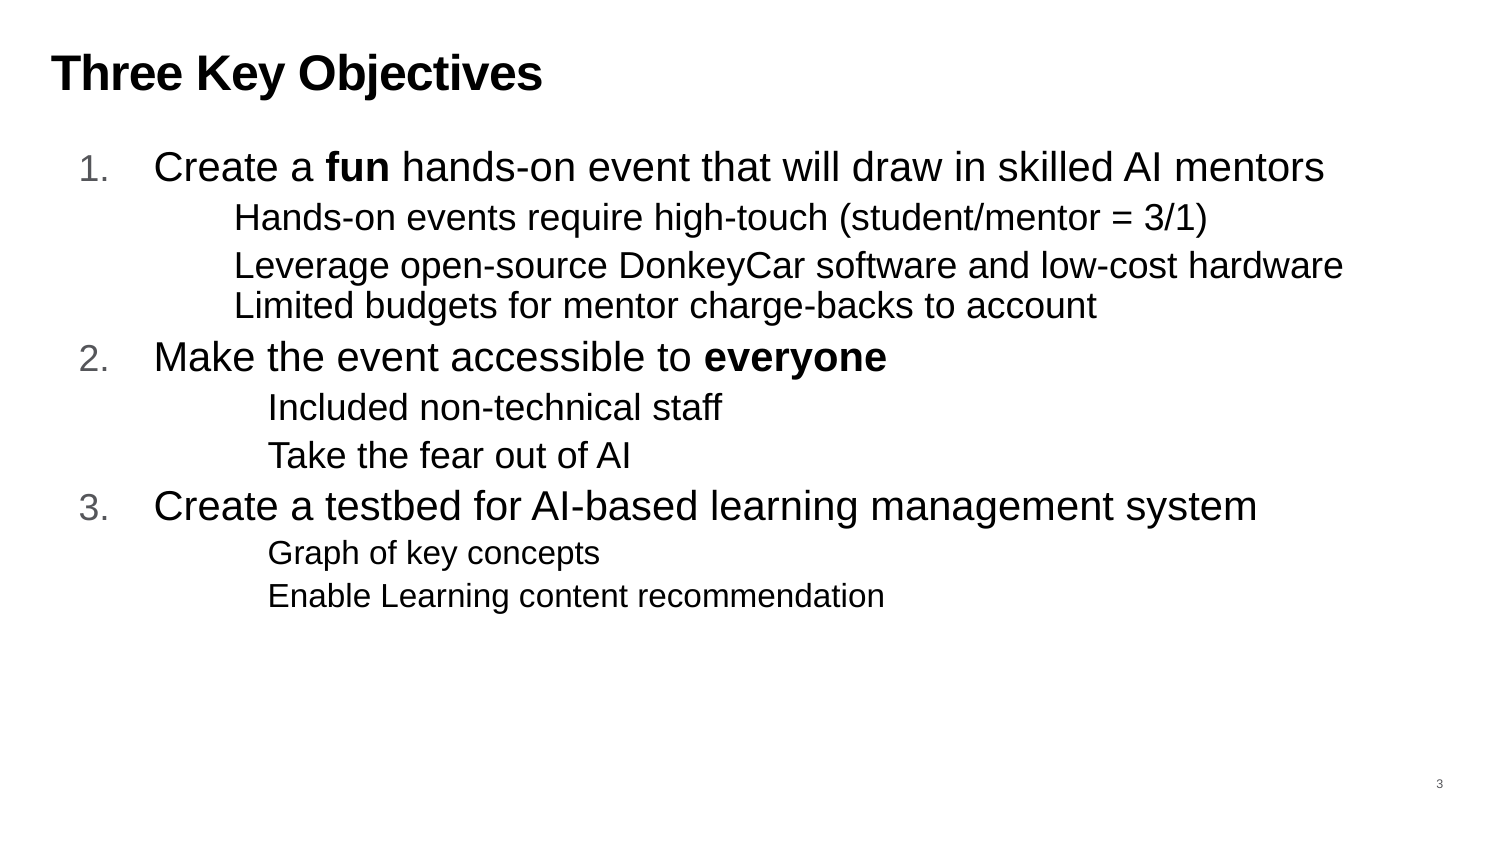

# Three Key Objectives
Create a fun hands-on event that will draw in skilled AI mentors
	Hands-on events require high-touch (student/mentor = 3/1)
	Leverage open-source DonkeyCar software and low-cost hardware
	Limited budgets for mentor charge-backs to account
Make the event accessible to everyone
	Included non-technical staff
	Take the fear out of AI
Create a testbed for AI-based learning management system
	Graph of key concepts
	Enable Learning content recommendation
3